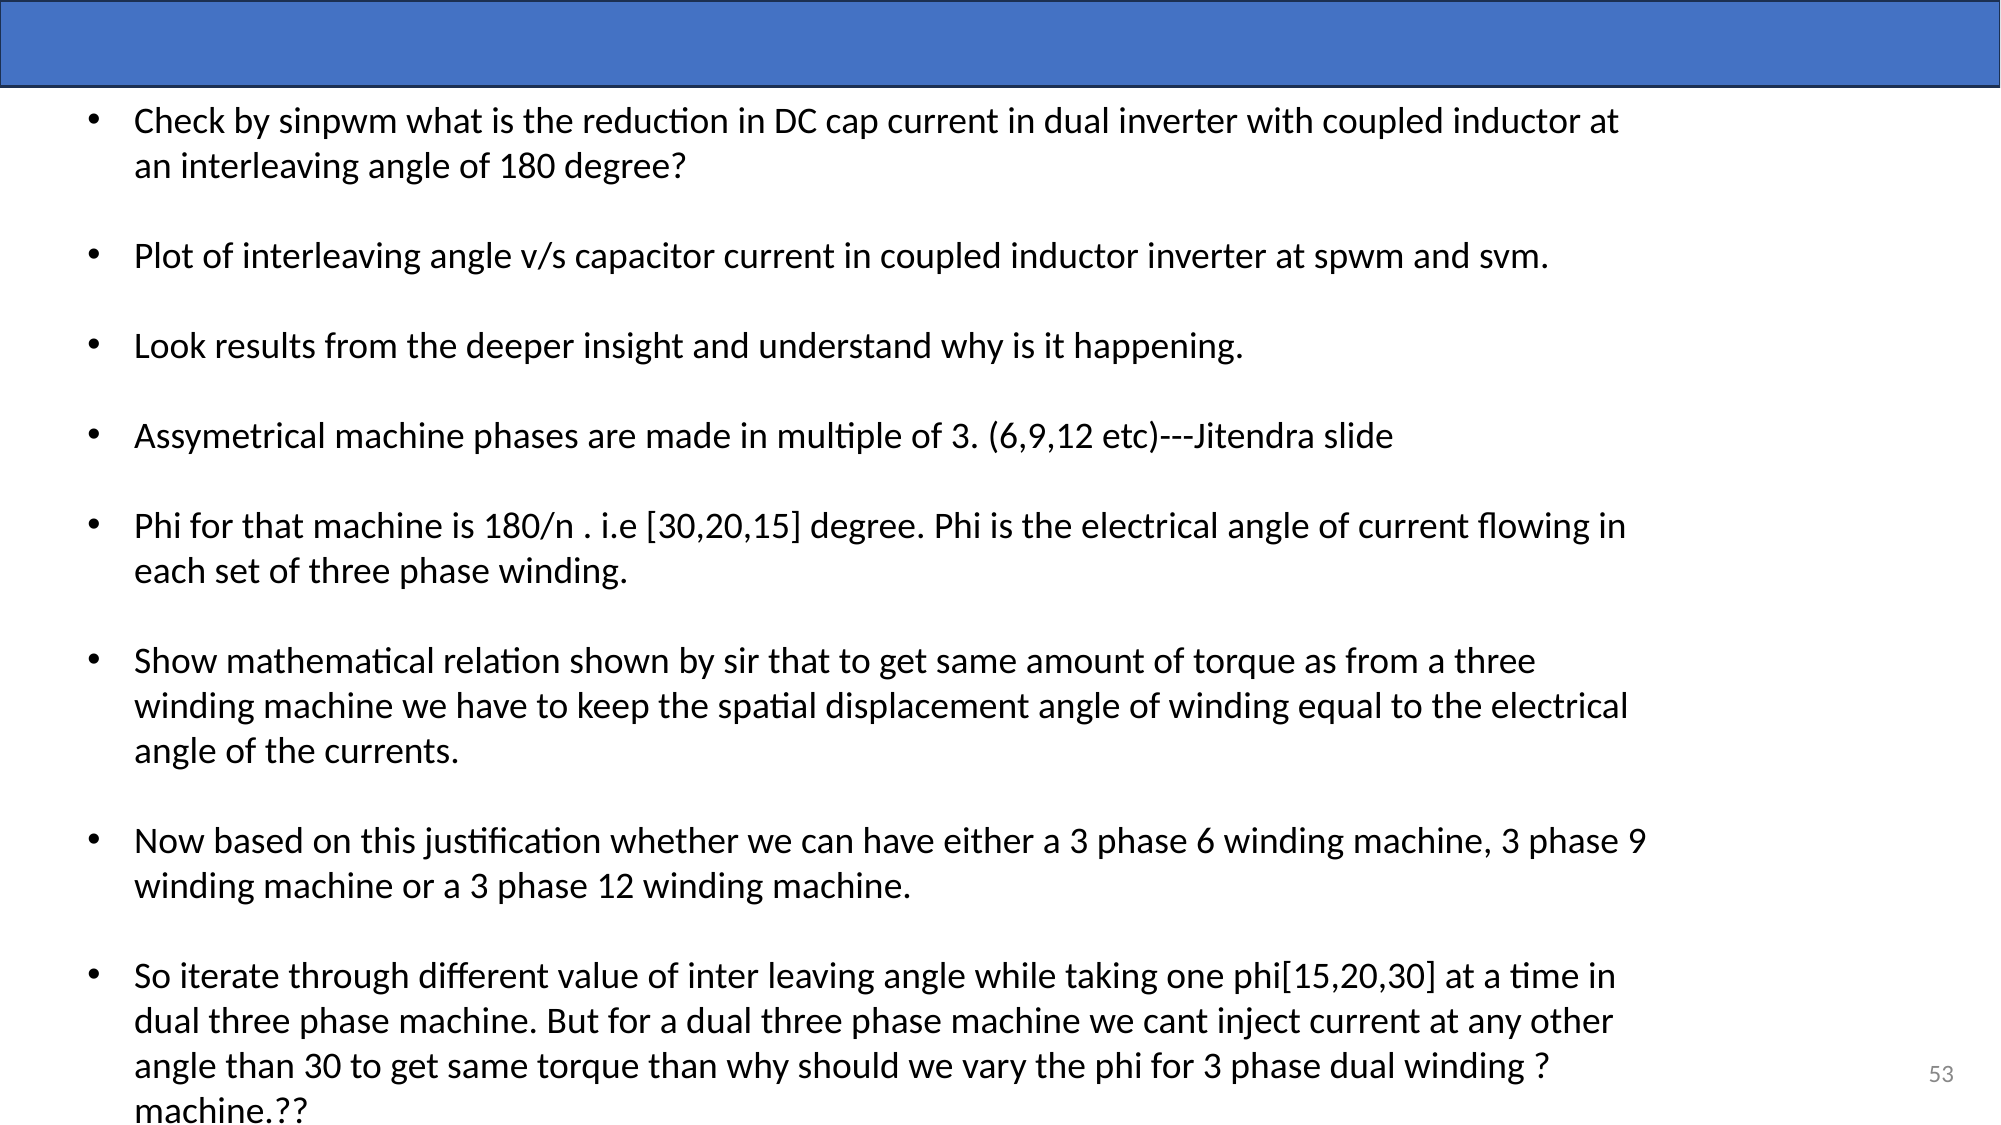

Check by sinpwm what is the reduction in DC cap current in dual inverter with coupled inductor at an interleaving angle of 180 degree?

Plot of interleaving angle v/s capacitor current in coupled inductor inverter at spwm and svm.

Look results from the deeper insight and understand why is it happening.

Assymetrical machine phases are made in multiple of 3. (6,9,12 etc)---Jitendra slide

Phi for that machine is 180/n . i.e [30,20,15] degree. Phi is the electrical angle of current flowing in each set of three phase winding.

Show mathematical relation shown by sir that to get same amount of torque as from a three winding machine we have to keep the spatial displacement angle of winding equal to the electrical angle of the currents.

Now based on this justification whether we can have either a 3 phase 6 winding machine, 3 phase 9 winding machine or a 3 phase 12 winding machine.

So iterate through different value of inter leaving angle while taking one phi[15,20,30] at a time in dual three phase machine. But for a dual three phase machine we cant inject current at any other angle than 30 to get same torque than why should we vary the phi for 3 phase dual winding ? machine.??

53